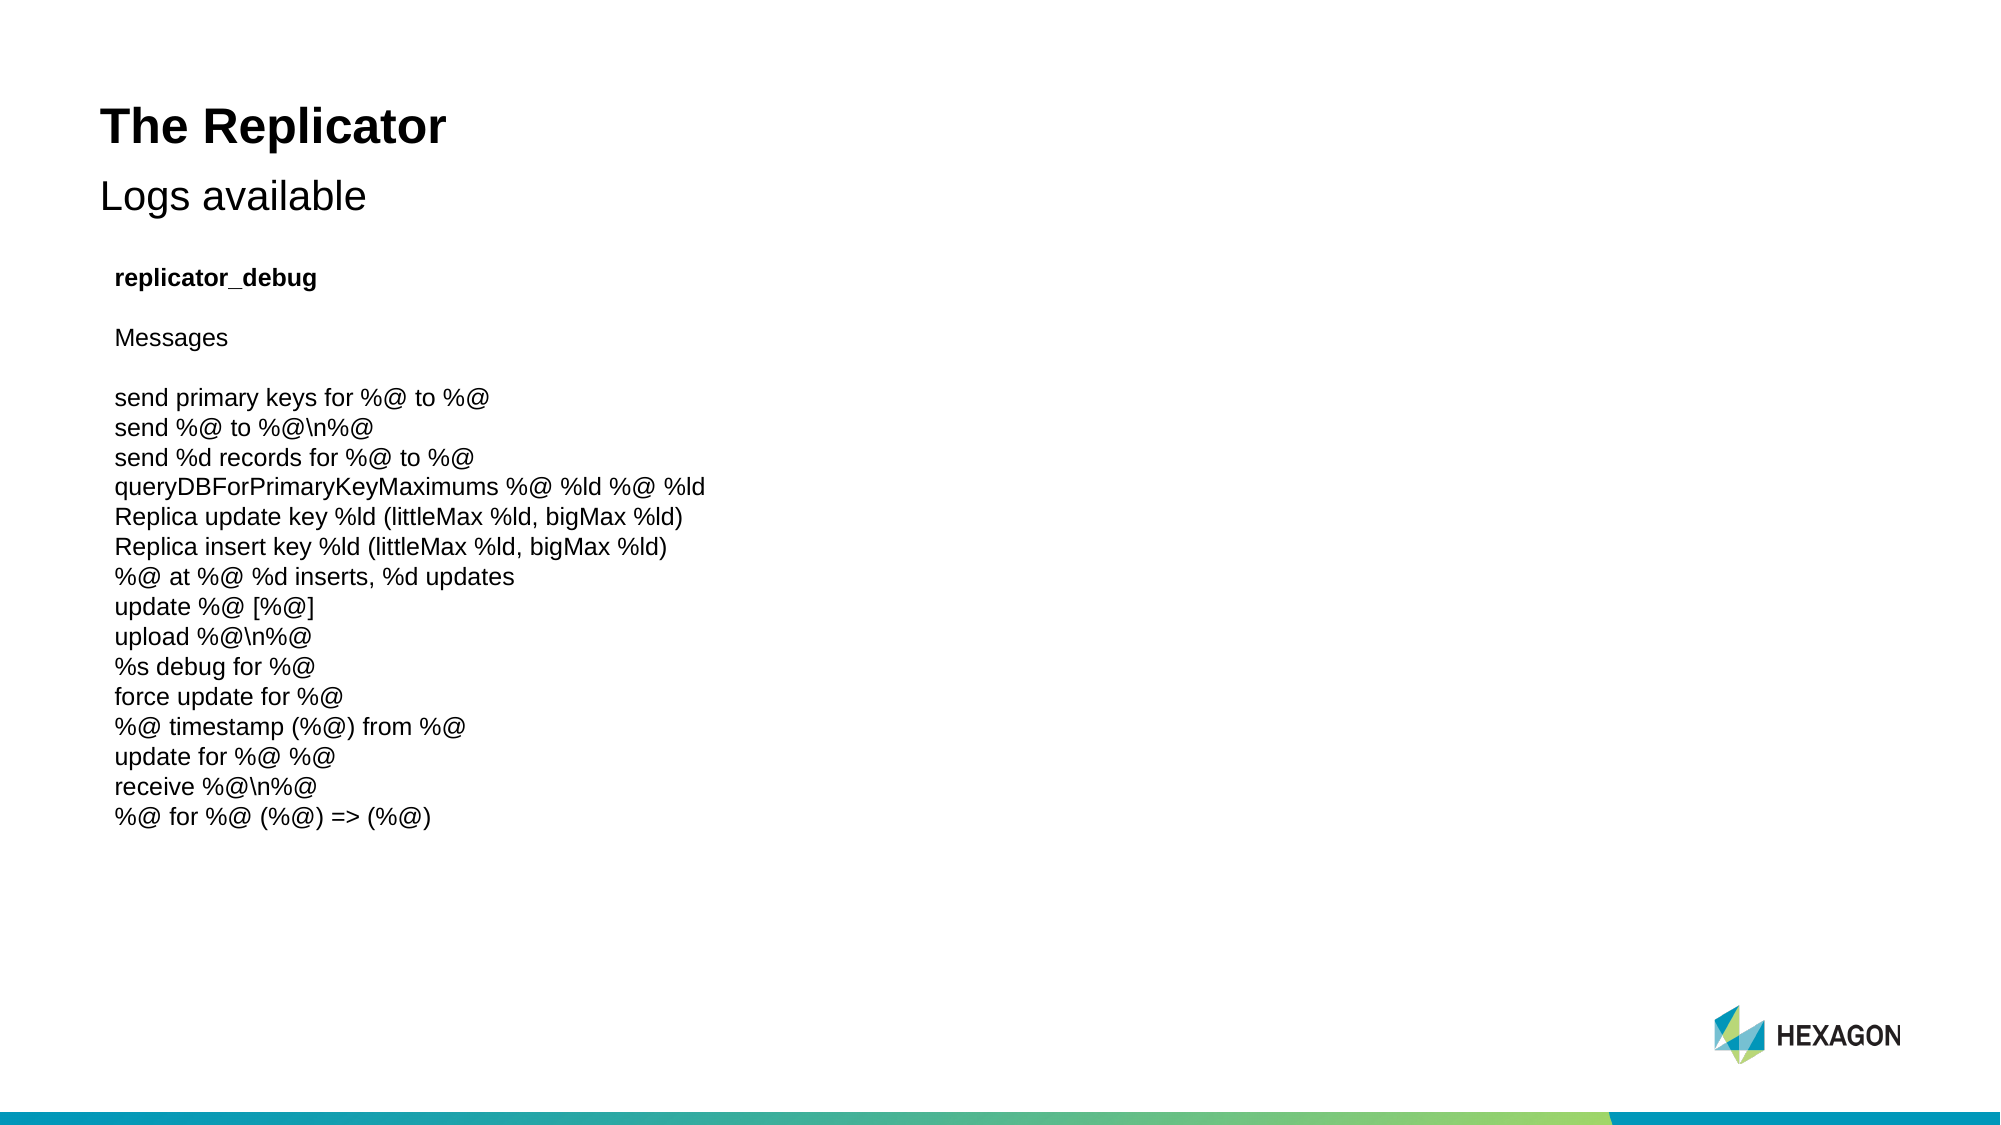

# The Replicator
Logs available
replicator_debug

Messages

send primary keys for %@ to %@
send %@ to %@\n%@
send %d records for %@ to %@
queryDBForPrimaryKeyMaximums %@ %ld %@ %ld
Replica update key %ld (littleMax %ld, bigMax %ld)
Replica insert key %ld (littleMax %ld, bigMax %ld)
%@ at %@ %d inserts, %d updates
update %@ [%@]
upload %@\n%@
%s debug for %@
force update for %@
%@ timestamp (%@) from %@
update for %@ %@
receive %@\n%@
%@ for %@ (%@) => (%@)